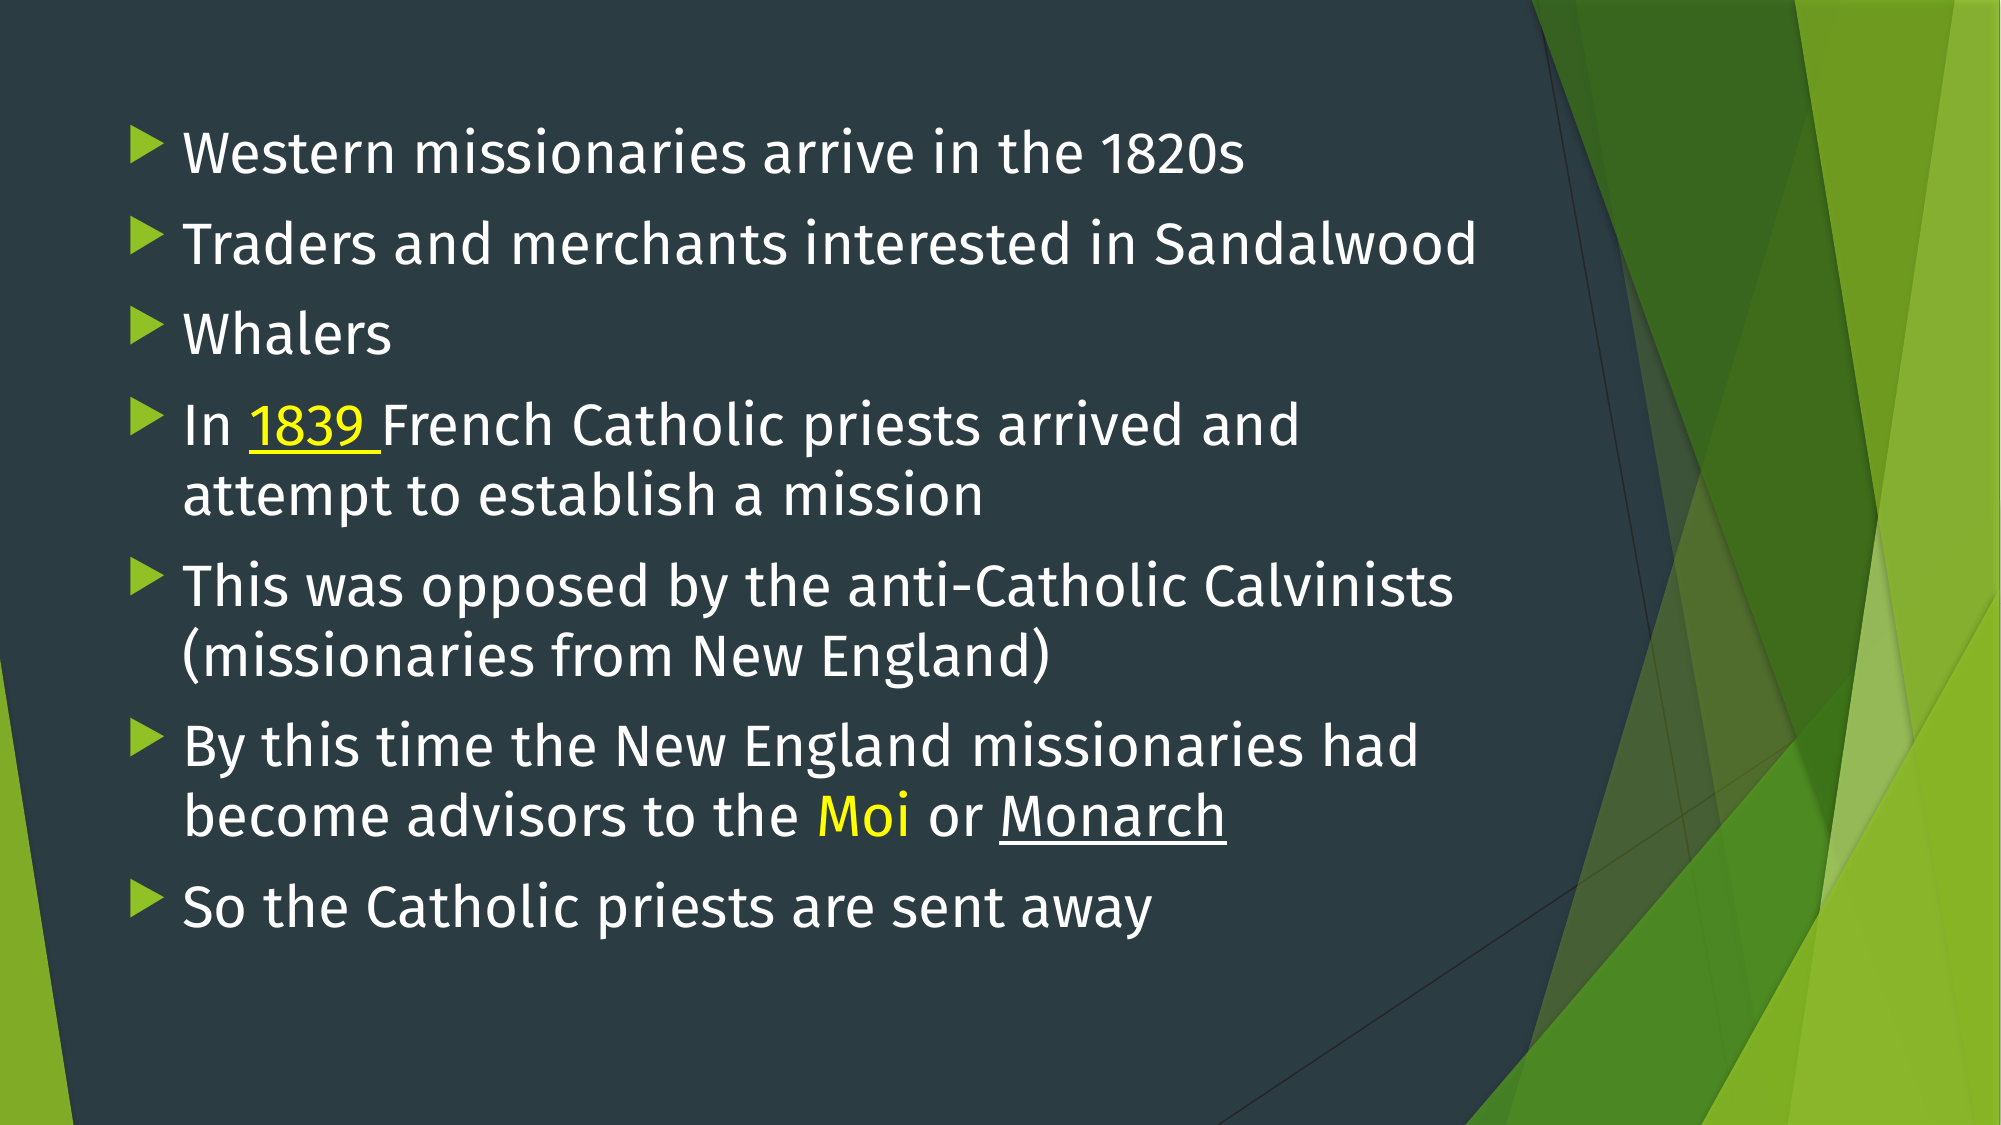

#
Western missionaries arrive in the 1820s
Traders and merchants interested in Sandalwood
Whalers
In 1839 French Catholic priests arrived and attempt to establish a mission
This was opposed by the anti-Catholic Calvinists (missionaries from New England)
By this time the New England missionaries had become advisors to the Moi or Monarch
So the Catholic priests are sent away